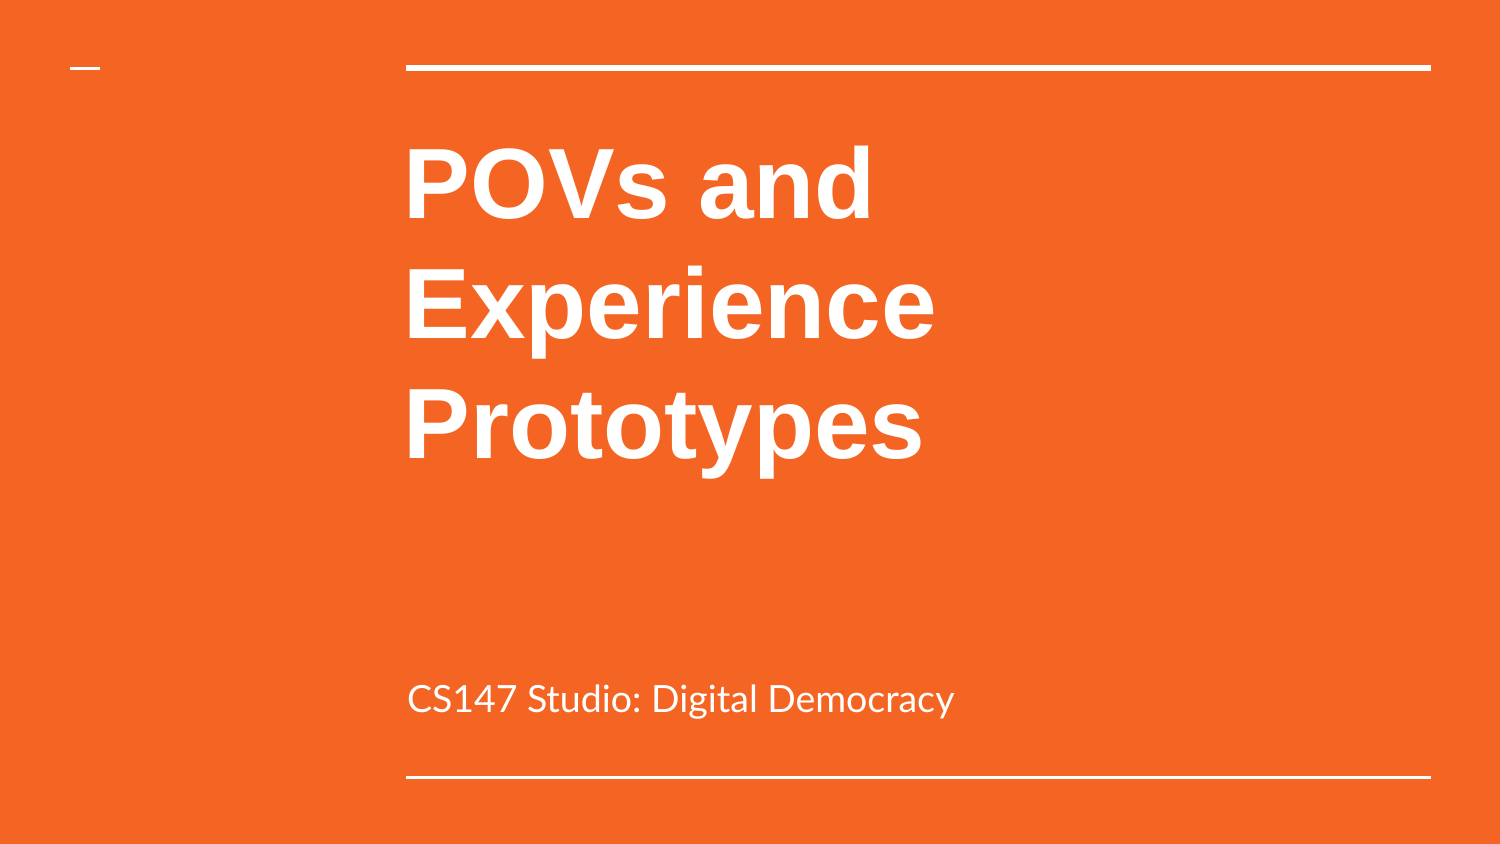

# POVs and Experience Prototypes
CS147 Studio: Digital Democracy